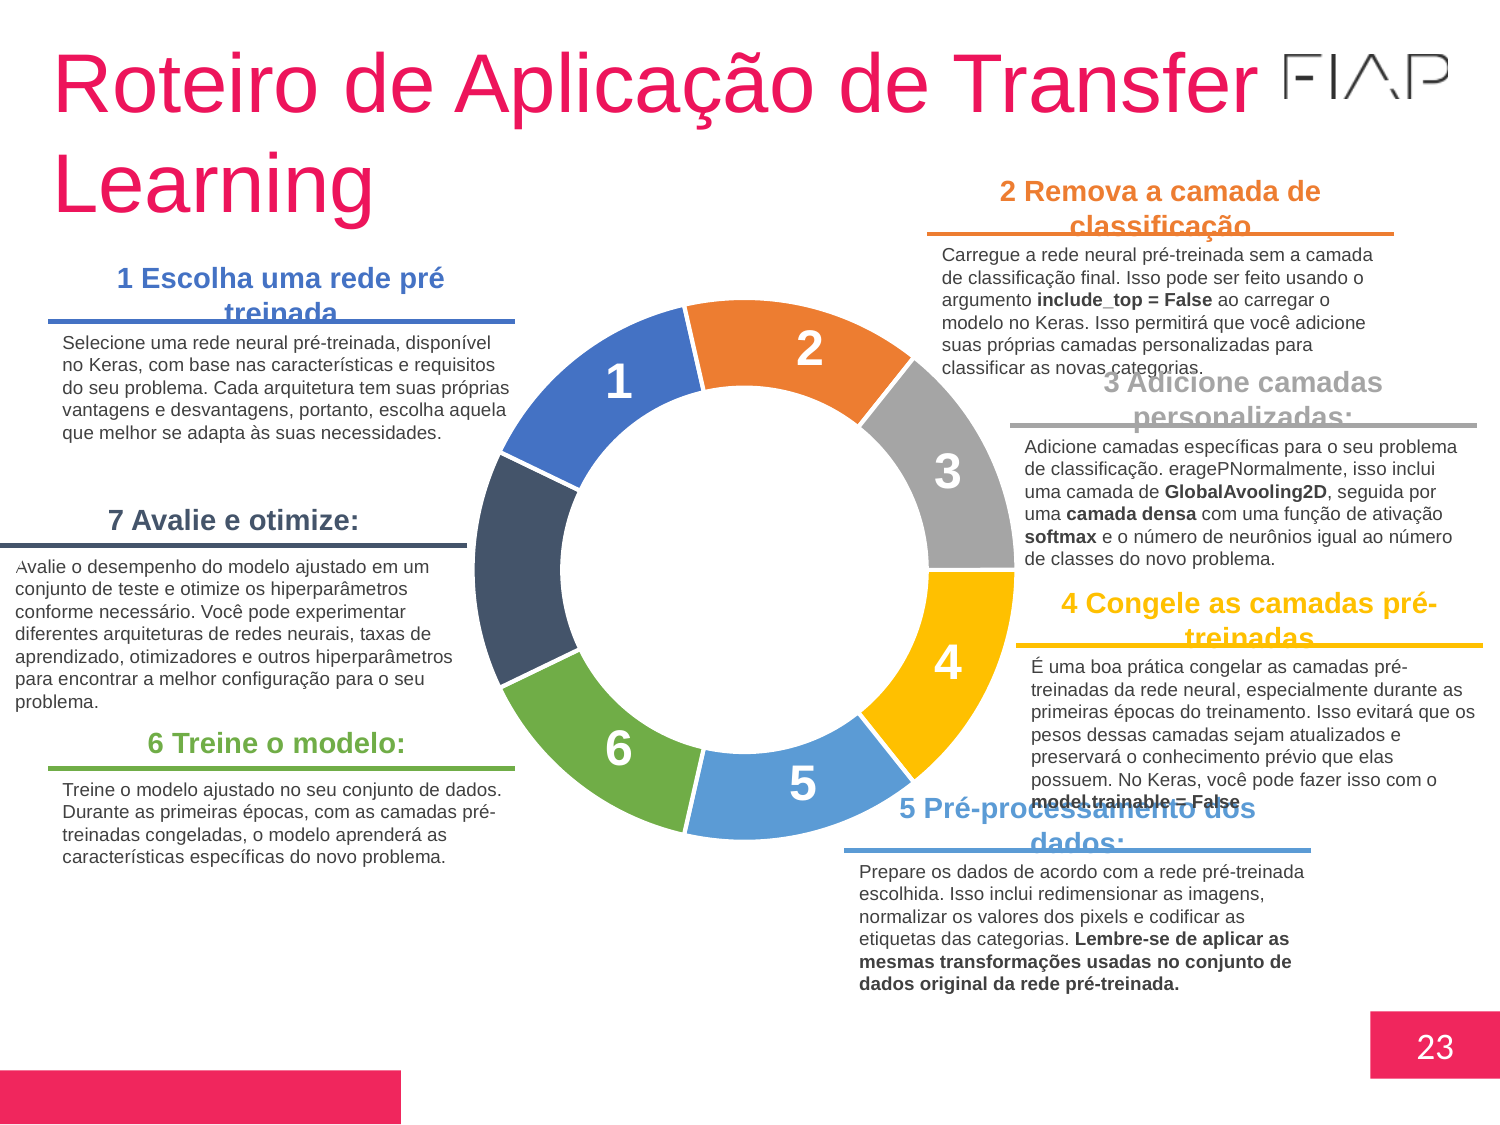

Roteiro de Aplicação de Transfer Learning
2 Remova a camada de classificação
Carregue a rede neural pré-treinada sem a camada de classificação final. Isso pode ser feito usando o argumento include_top = False ao carregar o modelo no Keras. Isso permitirá que você adicione suas próprias camadas personalizadas para classificar as novas categorias.
1 Escolha uma rede pré treinada

Text
Text
Text
Text
Text
Text
Text
Text
Text
Text
Text
Text
Text
Text
Text
Text
Text
Text
Text
Text
Text
Text
Text
Text
Text
Text
Text
Text
Text
Text
Text
Text
Text
Text
Text
Text
Text
Text
Text
Text
Text
Text
2
Selecione uma rede neural pré-treinada, disponível no Keras, com base nas características e requisitos do seu problema. Cada arquitetura tem suas próprias vantagens e desvantagens, portanto, escolha aquela que melhor se adapta às suas necessidades.
1
3 Adicione camadas personalizadas:
Adicione camadas específicas para o seu problema de classificação. eragePNormalmente, isso inclui uma camada de GlobalAvooling2D, seguida por uma camada densa com uma função de ativação softmax e o número de neurônios igual ao número de classes do novo problema.
3
 7 Avalie e otimize:
7
Avalie o desempenho do modelo ajustado em um conjunto de teste e otimize os hiperparâmetros conforme necessário. Você pode experimentar diferentes arquiteturas de redes neurais, taxas de aprendizado, otimizadores e outros hiperparâmetros para encontrar a melhor configuração para o seu problema.
4 Congele as camadas pré-treinadas
4
É uma boa prática congelar as camadas pré-treinadas da rede neural, especialmente durante as primeiras épocas do treinamento. Isso evitará que os pesos dessas camadas sejam atualizados e preservará o conhecimento prévio que elas possuem. No Keras, você pode fazer isso com o model.trainable = False
6
6 Treine o modelo:
5
Treine o modelo ajustado no seu conjunto de dados. Durante as primeiras épocas, com as camadas pré-treinadas congeladas, o modelo aprenderá as características específicas do novo problema.
5 Pré-processamento dos dados:
Prepare os dados de acordo com a rede pré-treinada escolhida. Isso inclui redimensionar as imagens, normalizar os valores dos pixels e codificar as etiquetas das categorias. Lembre-se de aplicar as mesmas transformações usadas no conjunto de dados original da rede pré-treinada.